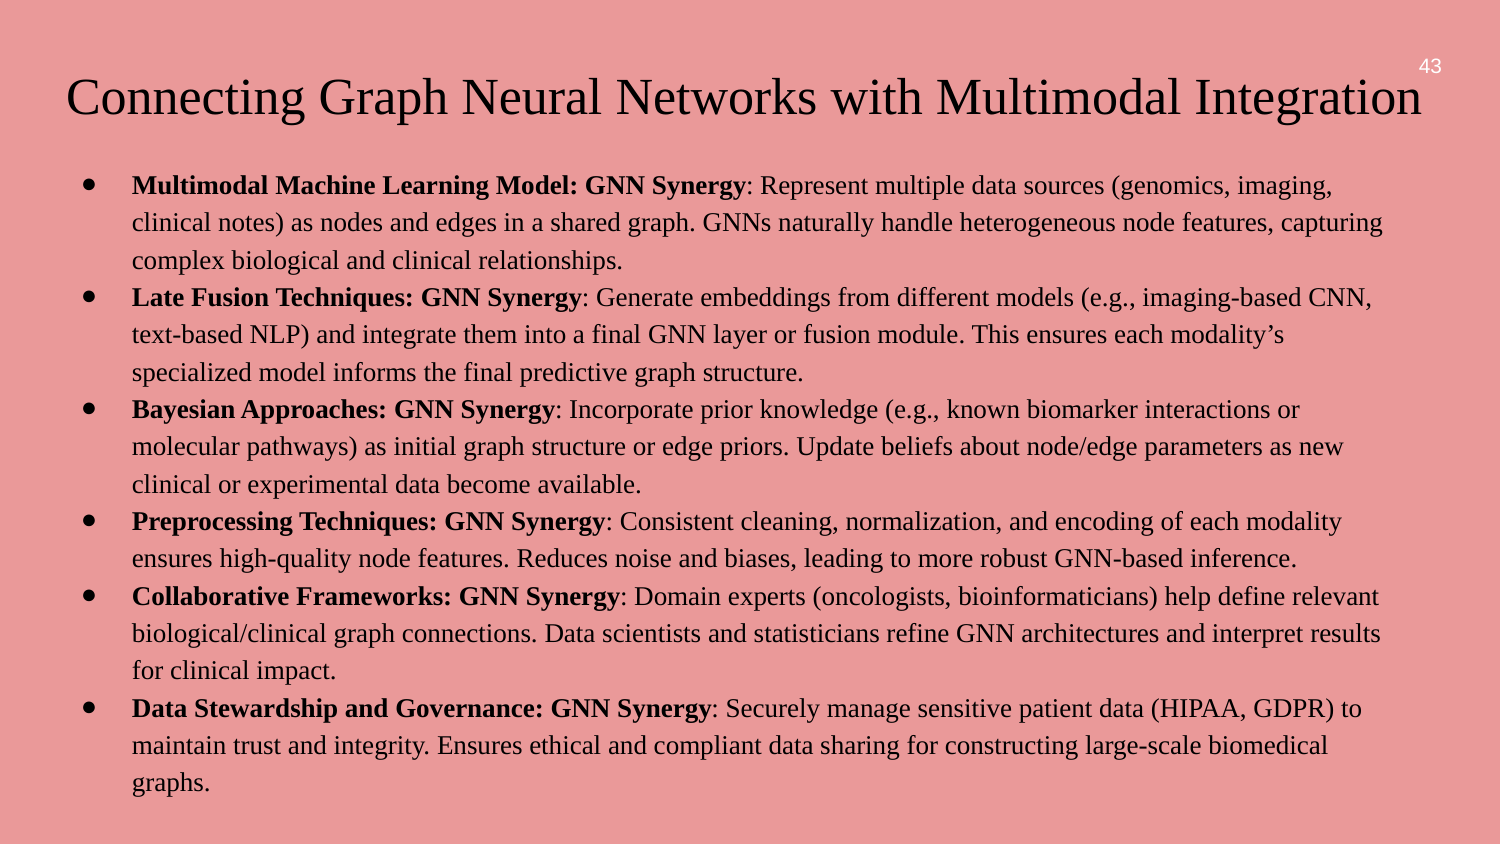

43
# Connecting Graph Neural Networks with Multimodal Integration
Multimodal Machine Learning Model: GNN Synergy: Represent multiple data sources (genomics, imaging, clinical notes) as nodes and edges in a shared graph. GNNs naturally handle heterogeneous node features, capturing complex biological and clinical relationships.
Late Fusion Techniques: GNN Synergy: Generate embeddings from different models (e.g., imaging-based CNN, text-based NLP) and integrate them into a final GNN layer or fusion module. This ensures each modality’s specialized model informs the final predictive graph structure.
Bayesian Approaches: GNN Synergy: Incorporate prior knowledge (e.g., known biomarker interactions or molecular pathways) as initial graph structure or edge priors. Update beliefs about node/edge parameters as new clinical or experimental data become available.
Preprocessing Techniques: GNN Synergy: Consistent cleaning, normalization, and encoding of each modality ensures high-quality node features. Reduces noise and biases, leading to more robust GNN-based inference.
Collaborative Frameworks: GNN Synergy: Domain experts (oncologists, bioinformaticians) help define relevant biological/clinical graph connections. Data scientists and statisticians refine GNN architectures and interpret results for clinical impact.
Data Stewardship and Governance: GNN Synergy: Securely manage sensitive patient data (HIPAA, GDPR) to maintain trust and integrity. Ensures ethical and compliant data sharing for constructing large-scale biomedical graphs.